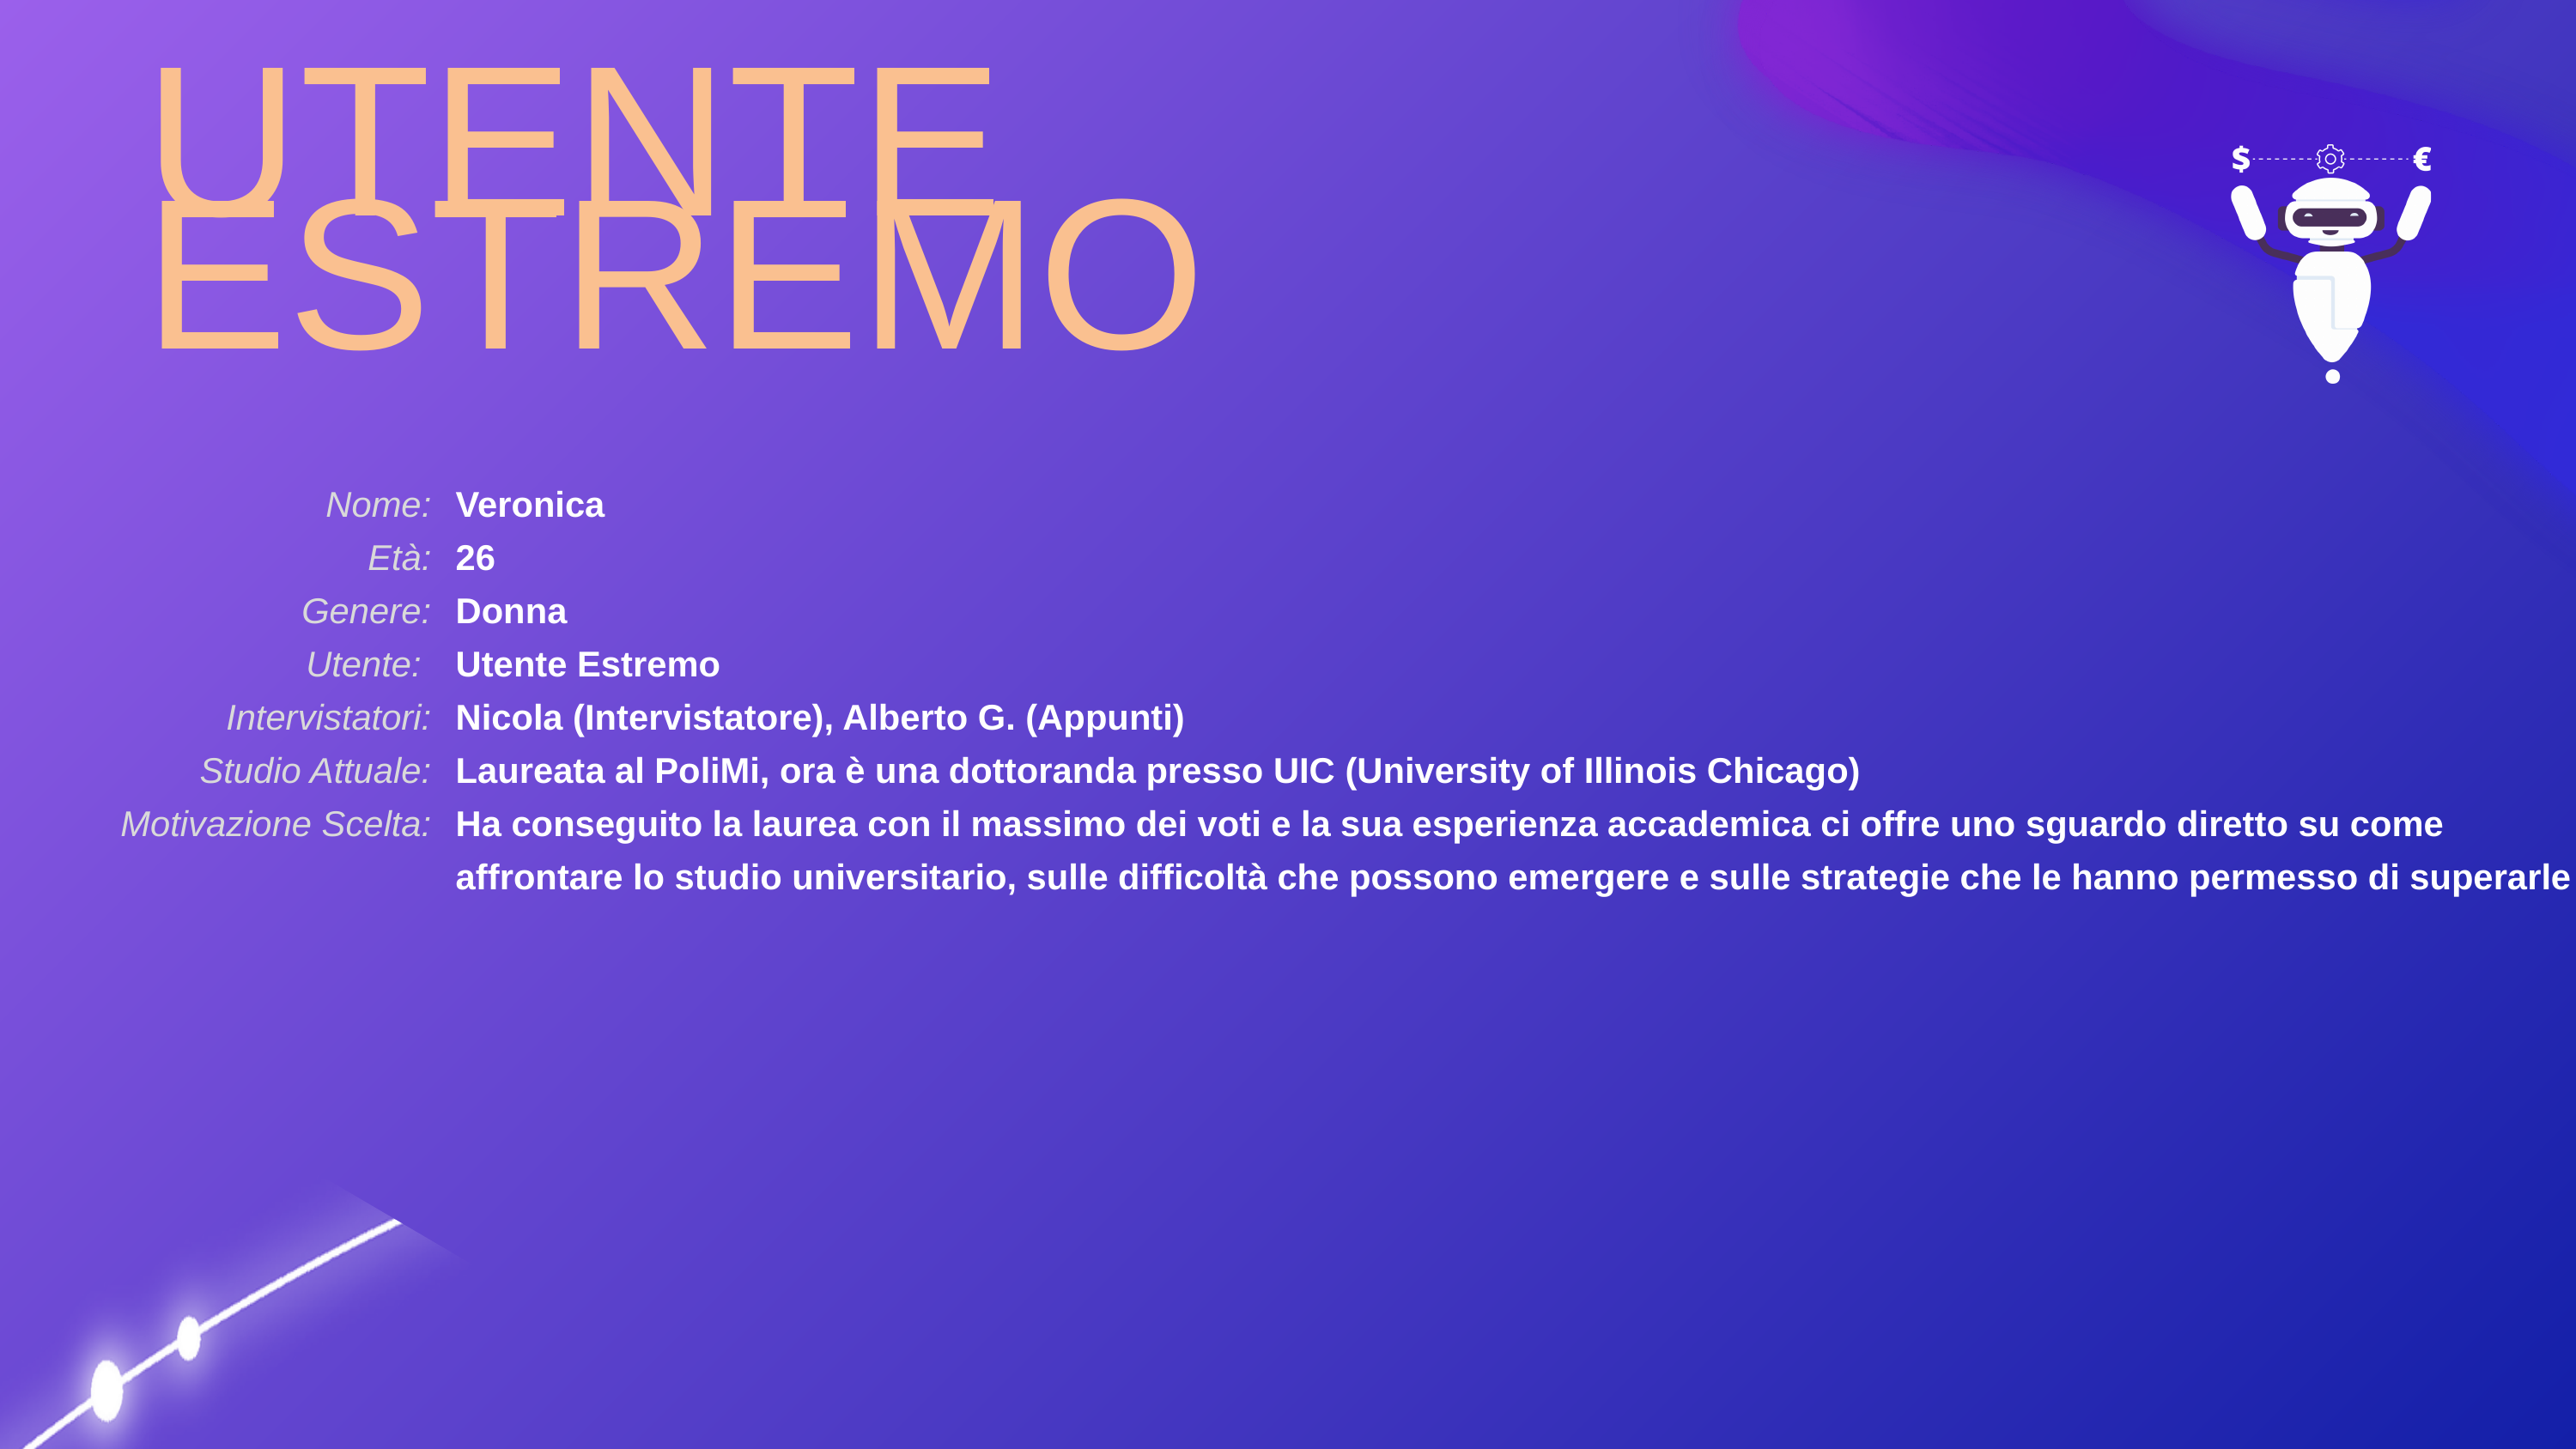

UTENTE ESTREMO

Nome:
Età:
Genere:
Utente:
Intervistatori:
Studio Attuale:
Motivazione Scelta:
Veronica
26
Donna
Utente Estremo
Nicola (Intervistatore), Alberto G. (Appunti)
Laureata al PoliMi, ora è una dottoranda presso UIC (University of Illinois Chicago)
Ha conseguito la laurea con il massimo dei voti e la sua esperienza accademica ci offre uno sguardo diretto su come affrontare lo studio universitario, sulle difficoltà che possono emergere e sulle strategie che le hanno permesso di superarle